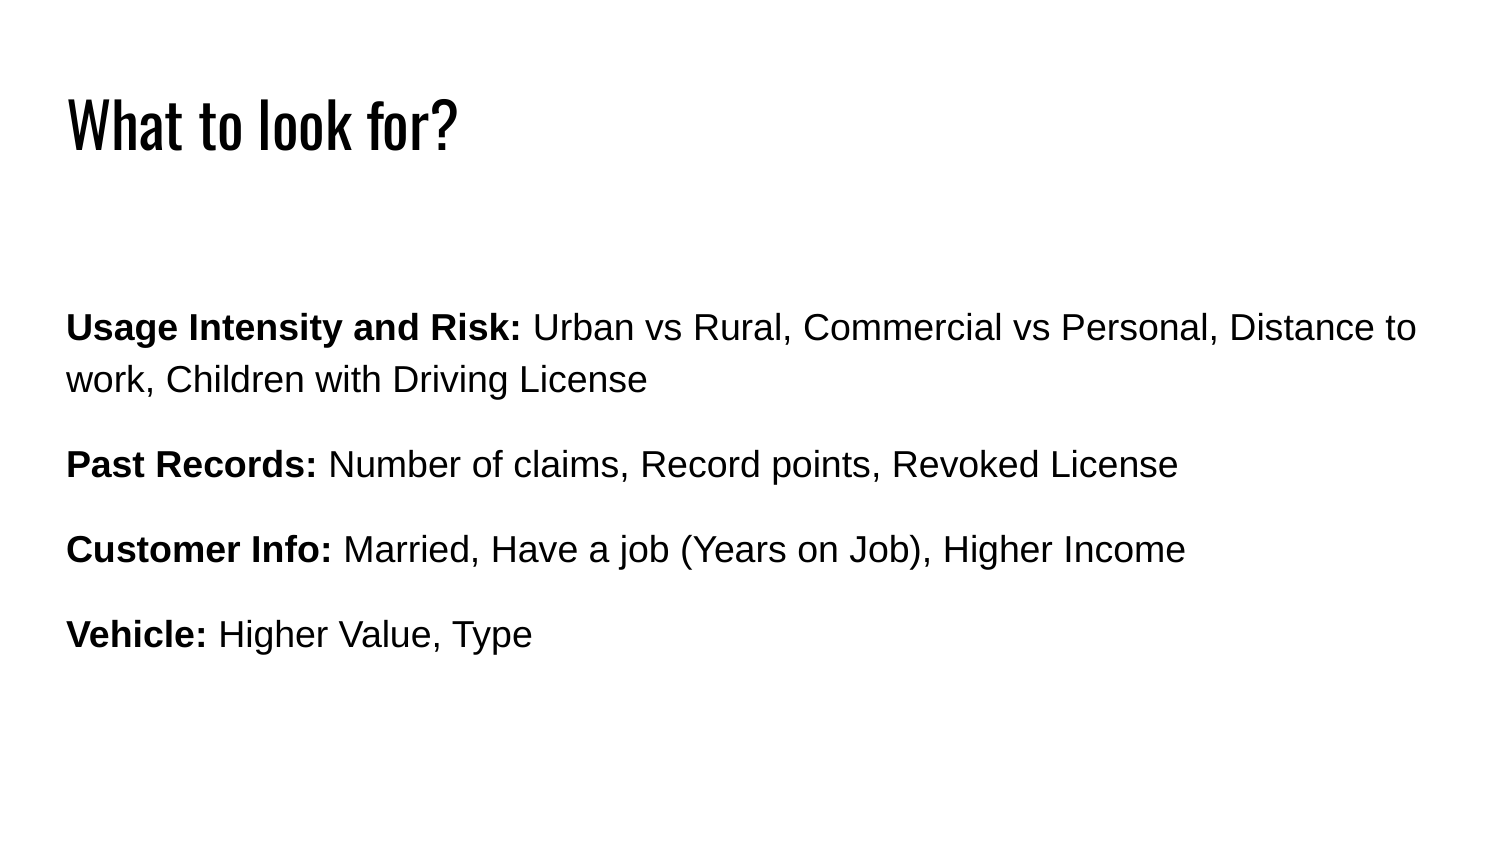

# What to look for?
Usage Intensity and Risk: Urban vs Rural, Commercial vs Personal, Distance to work, Children with Driving License
Past Records: Number of claims, Record points, Revoked License
Customer Info: Married, Have a job (Years on Job), Higher Income
Vehicle: Higher Value, Type